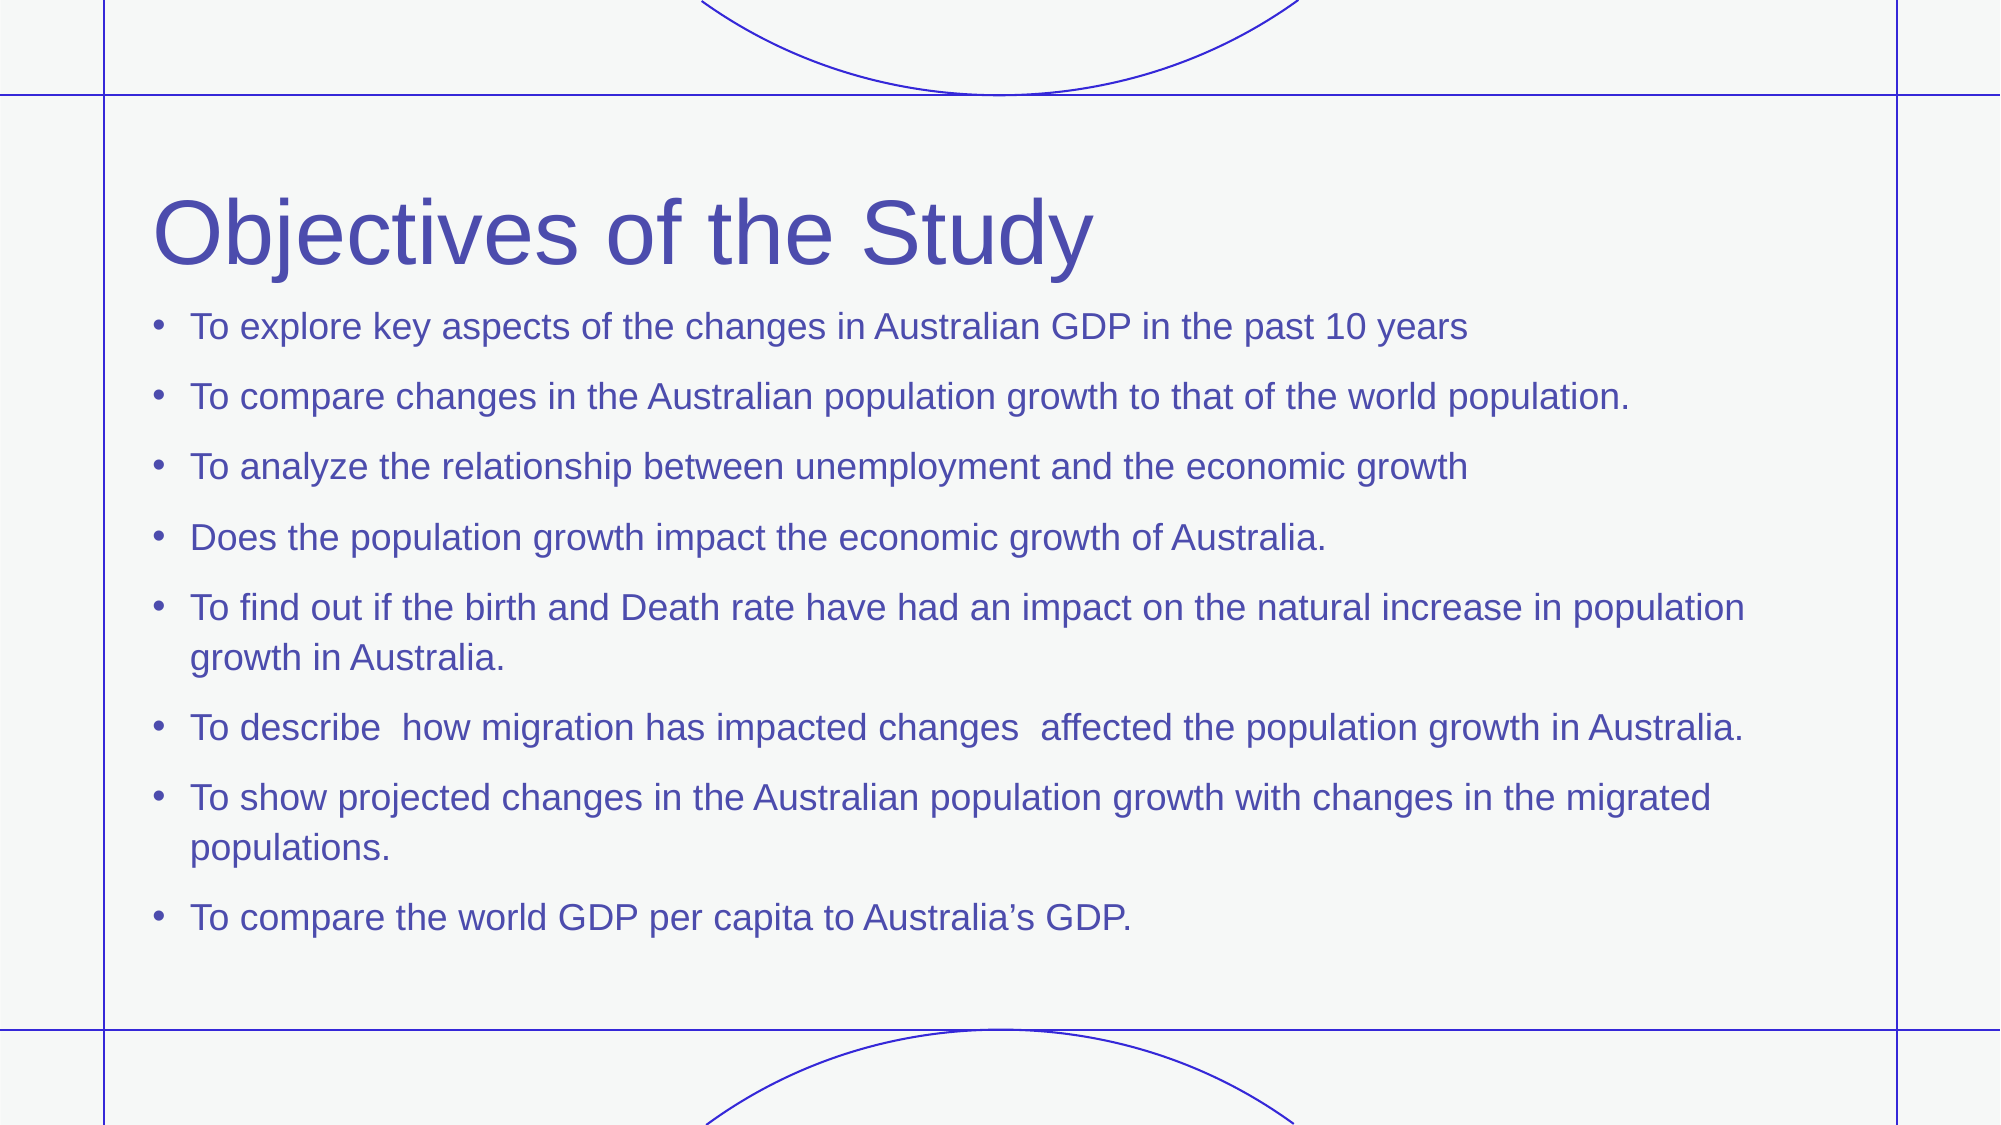

# Objectives of the Study
To explore key aspects of the changes in Australian GDP in the past 10 years
To compare changes in the Australian population growth to that of the world population.
To analyze the relationship between unemployment and the economic growth
Does the population growth impact the economic growth of Australia.
To find out if the birth and Death rate have had an impact on the natural increase in population growth in Australia.
To describe  how migration has impacted changes  affected the population growth in Australia.
To show projected changes in the Australian population growth with changes in the migrated populations.
To compare the world GDP per capita to Australia’s GDP.